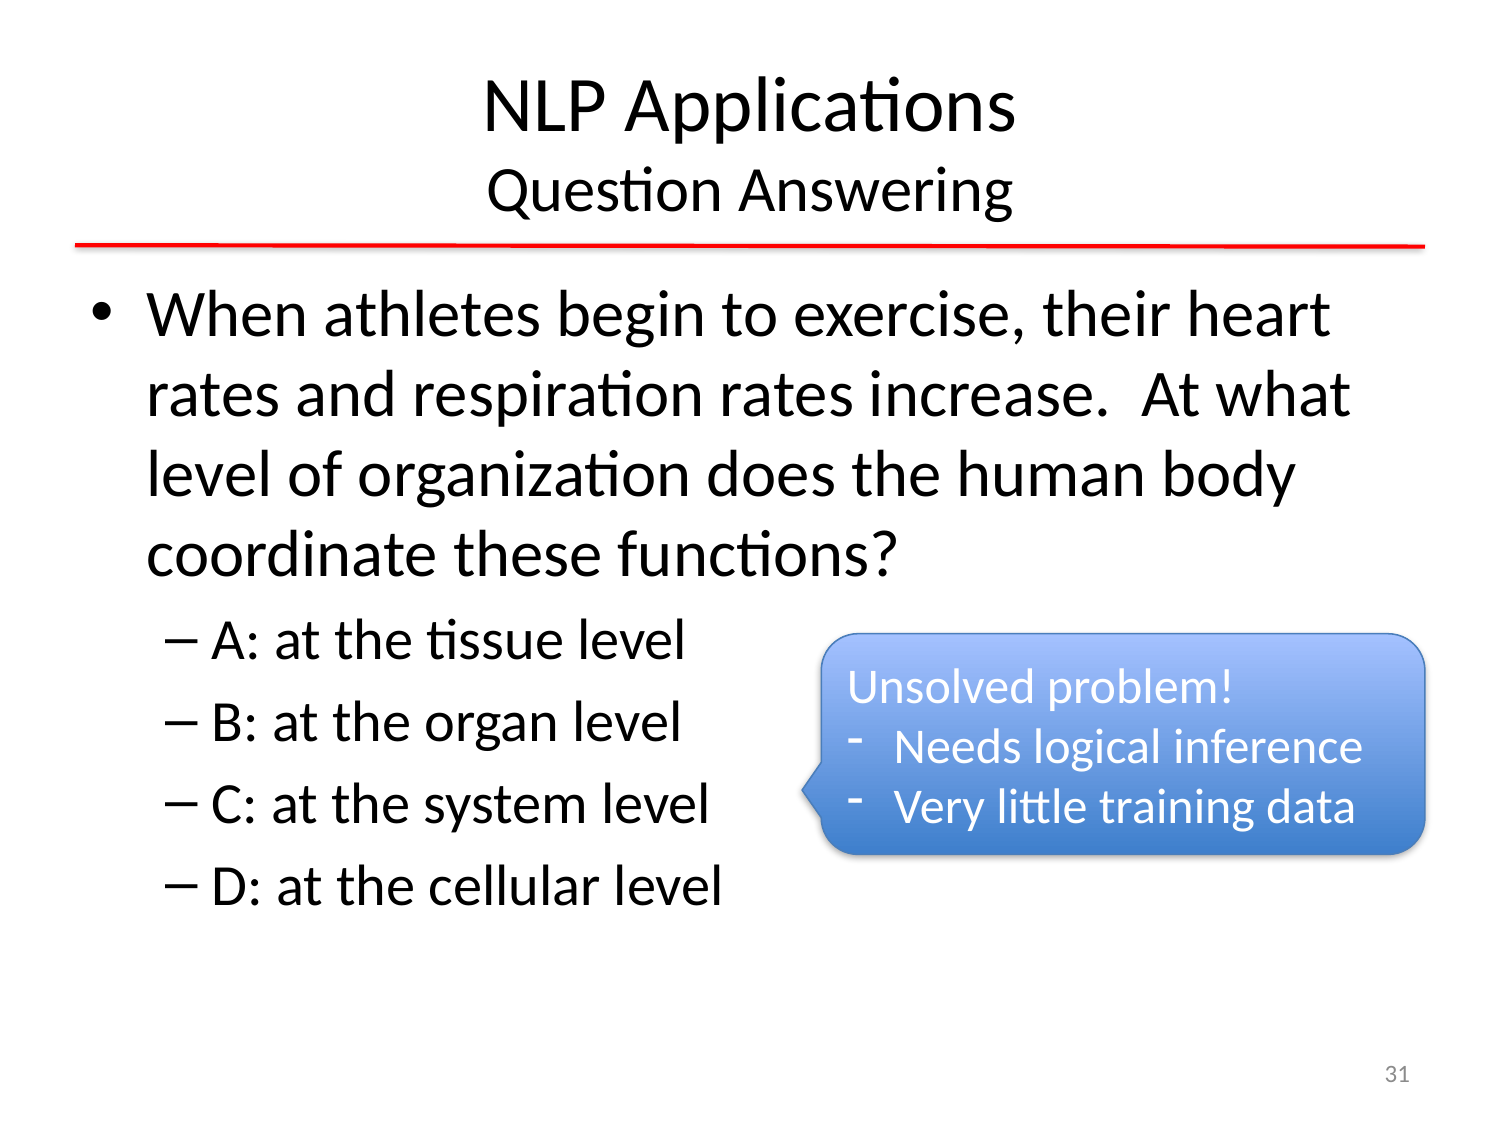

# NLP Applications Question Answering
When athletes begin to exercise, their heart rates and respiration rates increase.  At what level of organization does the human body coordinate these functions?
A: at the tissue level
B: at the organ level
C: at the system level
D: at the cellular level
Unsolved problem!
Needs logical inference
Very little training data
31